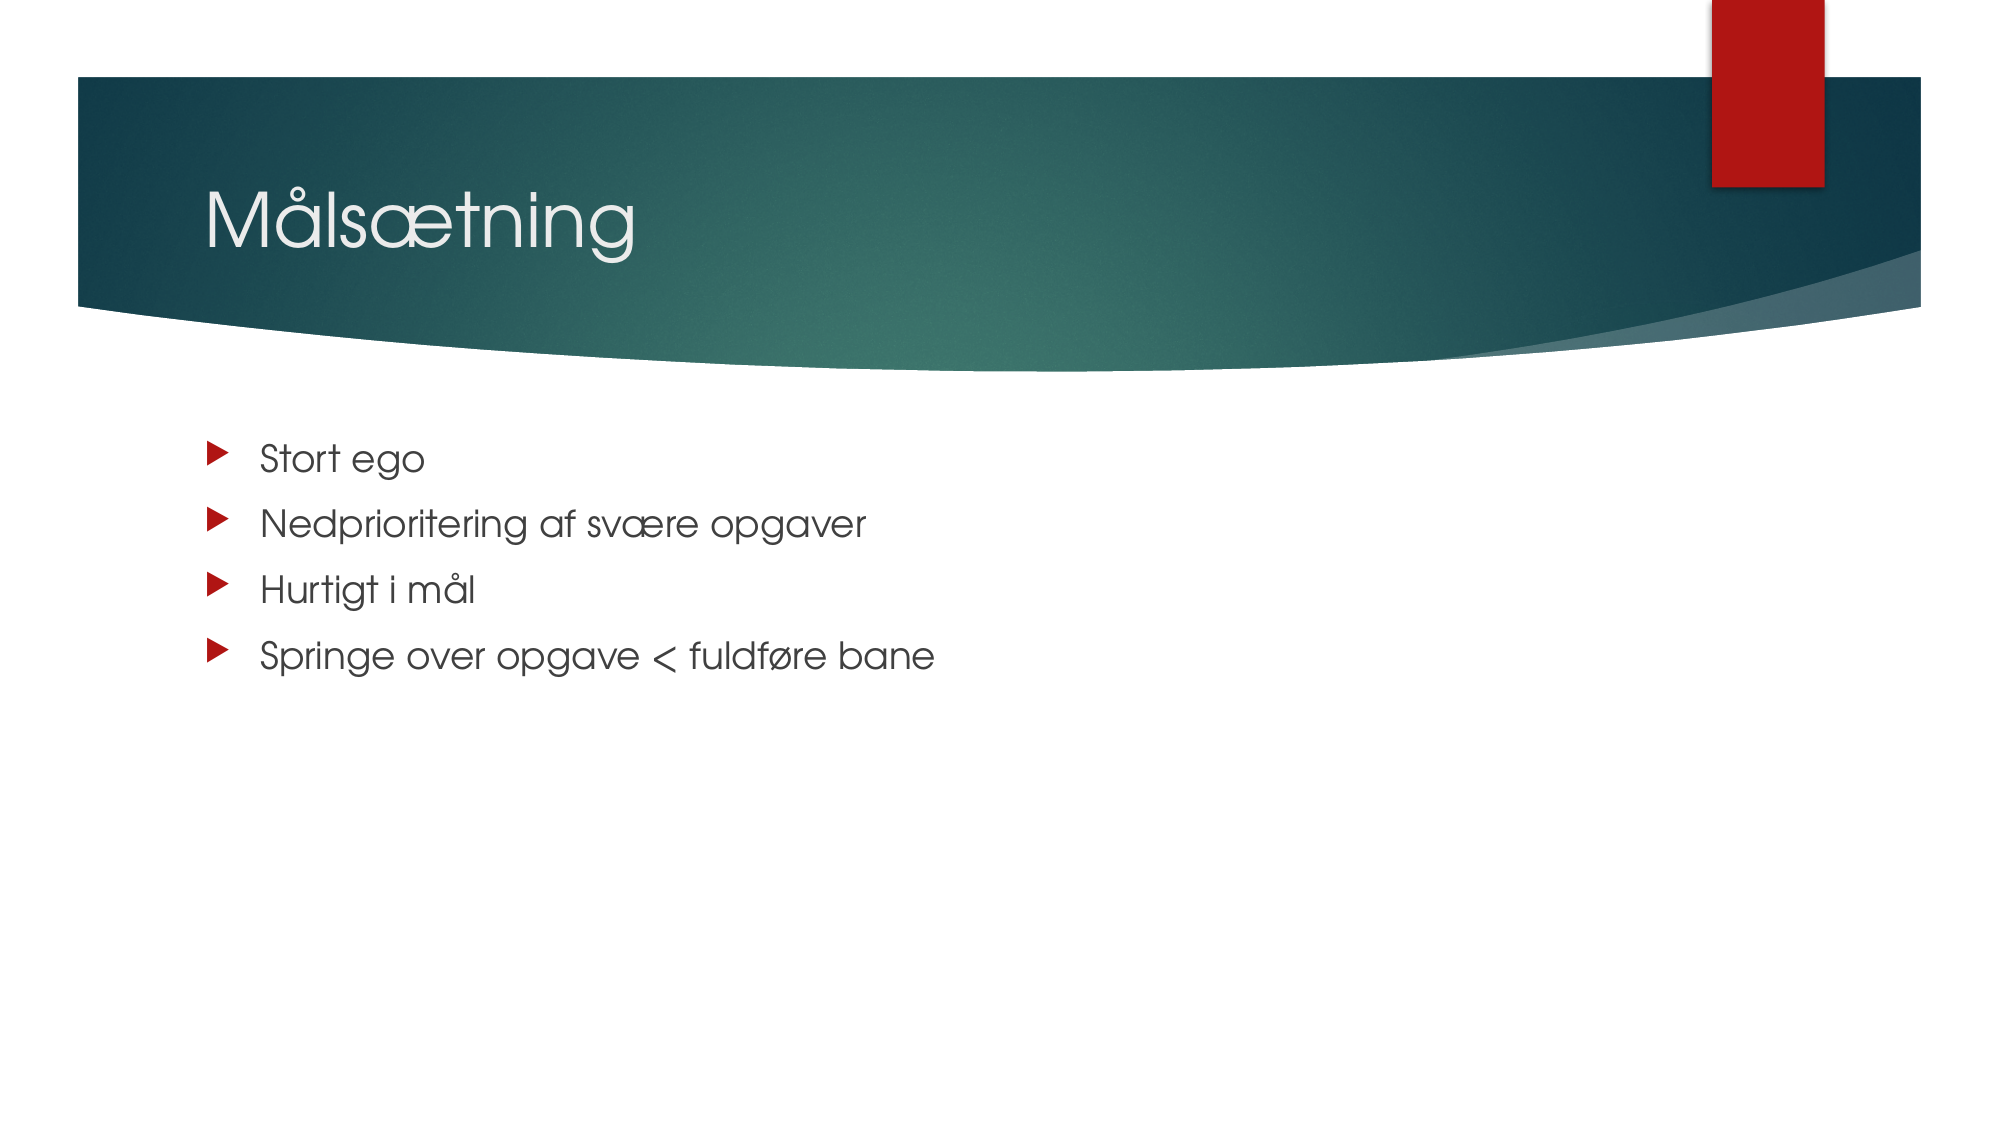

# Målsætning
Stort ego
Nedprioritering af svære opgaver
Hurtigt i mål
Springe over opgave < fuldføre bane